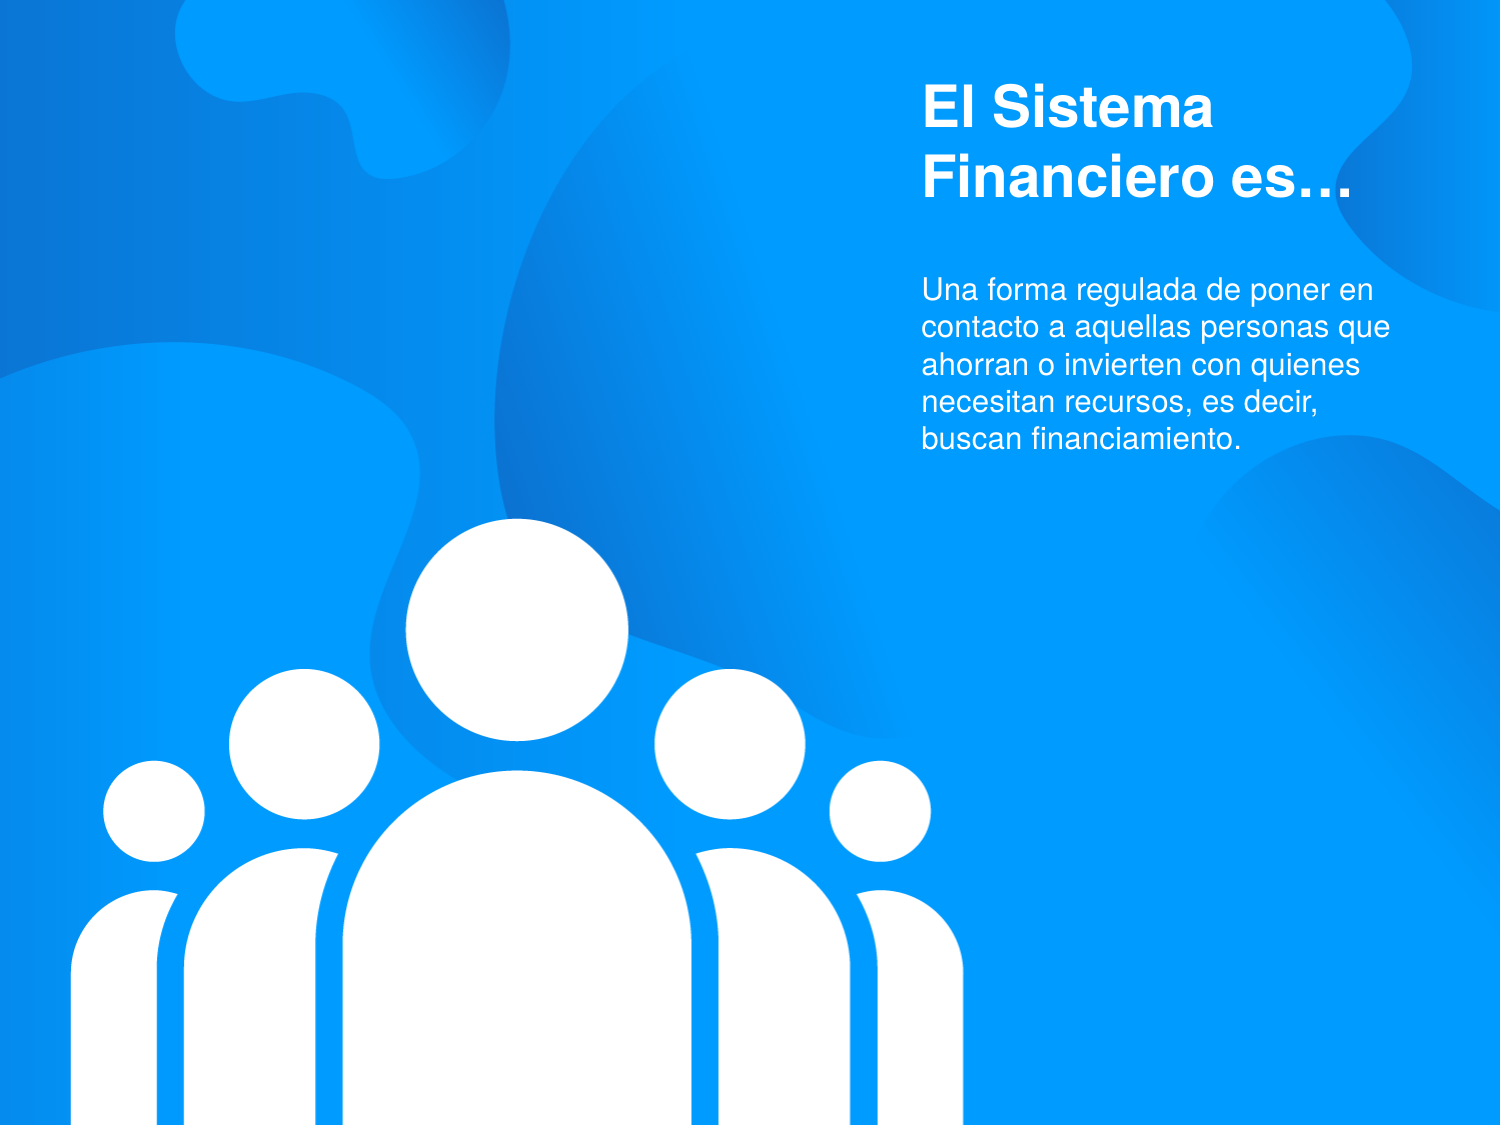

El Sistema Financiero es…

Una forma regulada de poner en contacto a aquellas personas que ahorran o invierten con quienes necesitan recursos, es decir, buscan financiamiento.